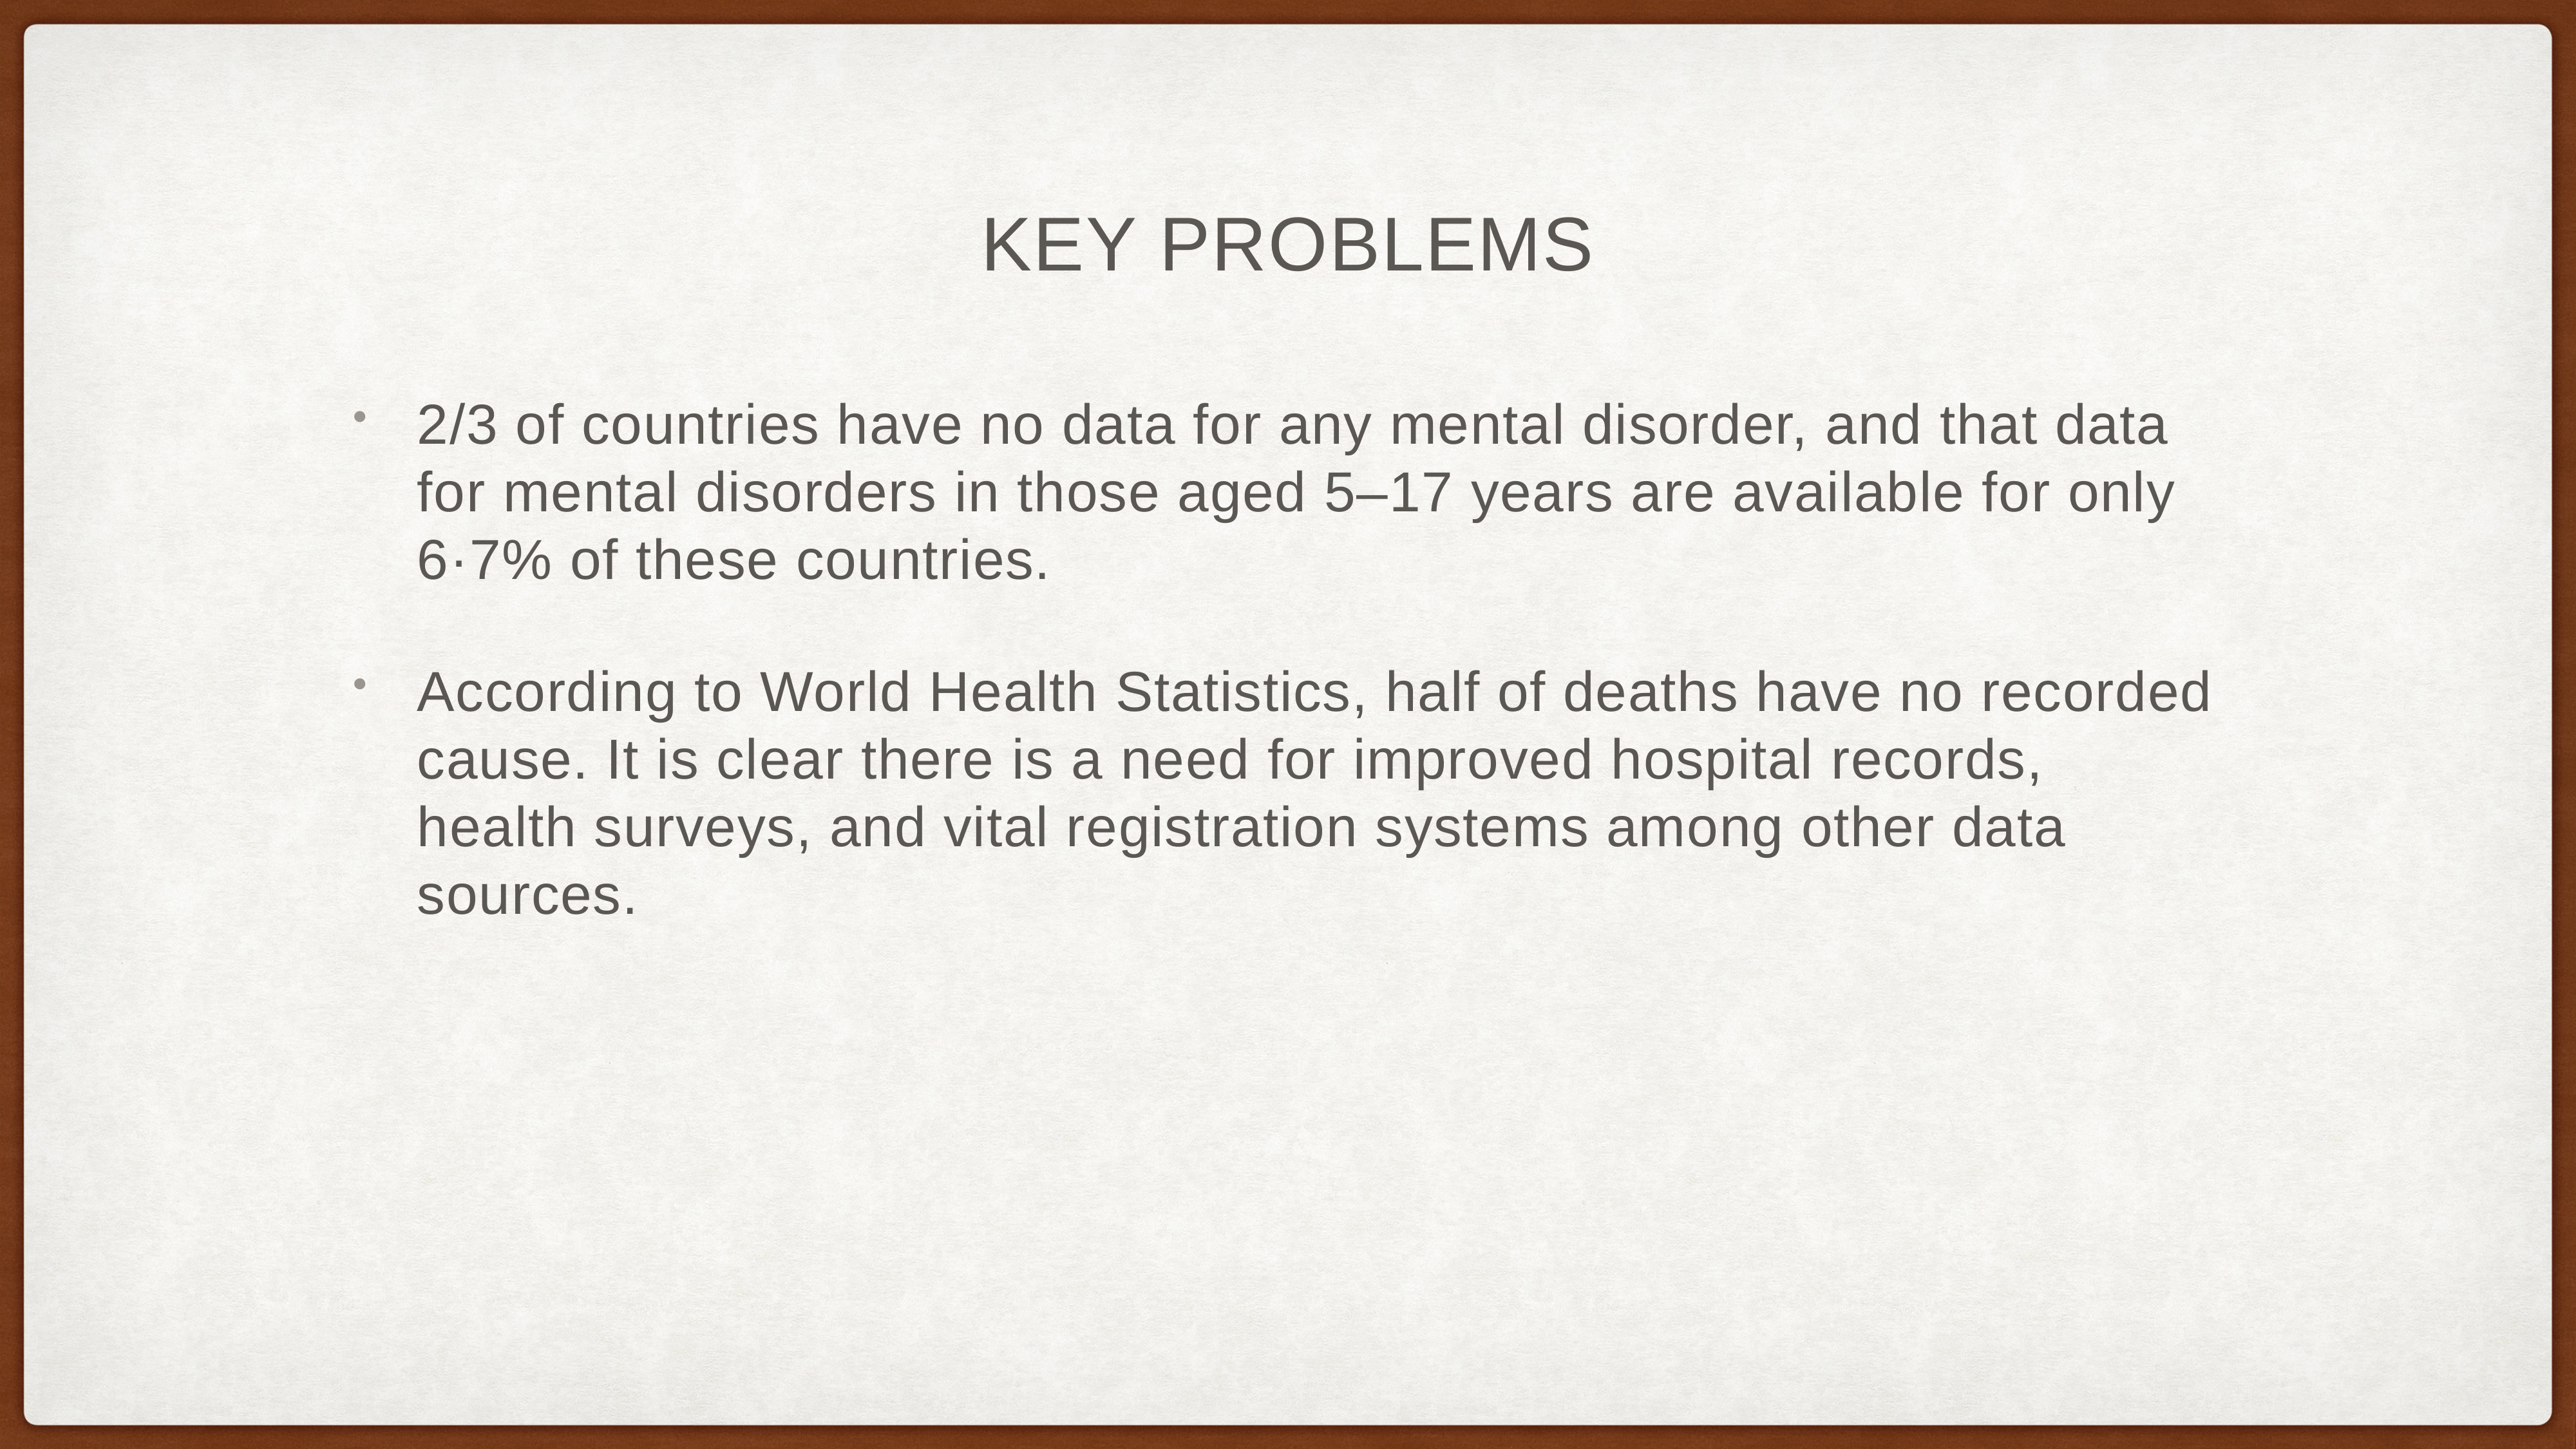

# Key Problems
2/3 of countries have no data for any mental disorder, and that data for mental disorders in those aged 5–17 years are available for only 6·7% of these countries.
According to World Health Statistics, half of deaths have no recorded cause. It is clear there is a need for improved hospital records, health surveys, and vital registration systems among other data sources.